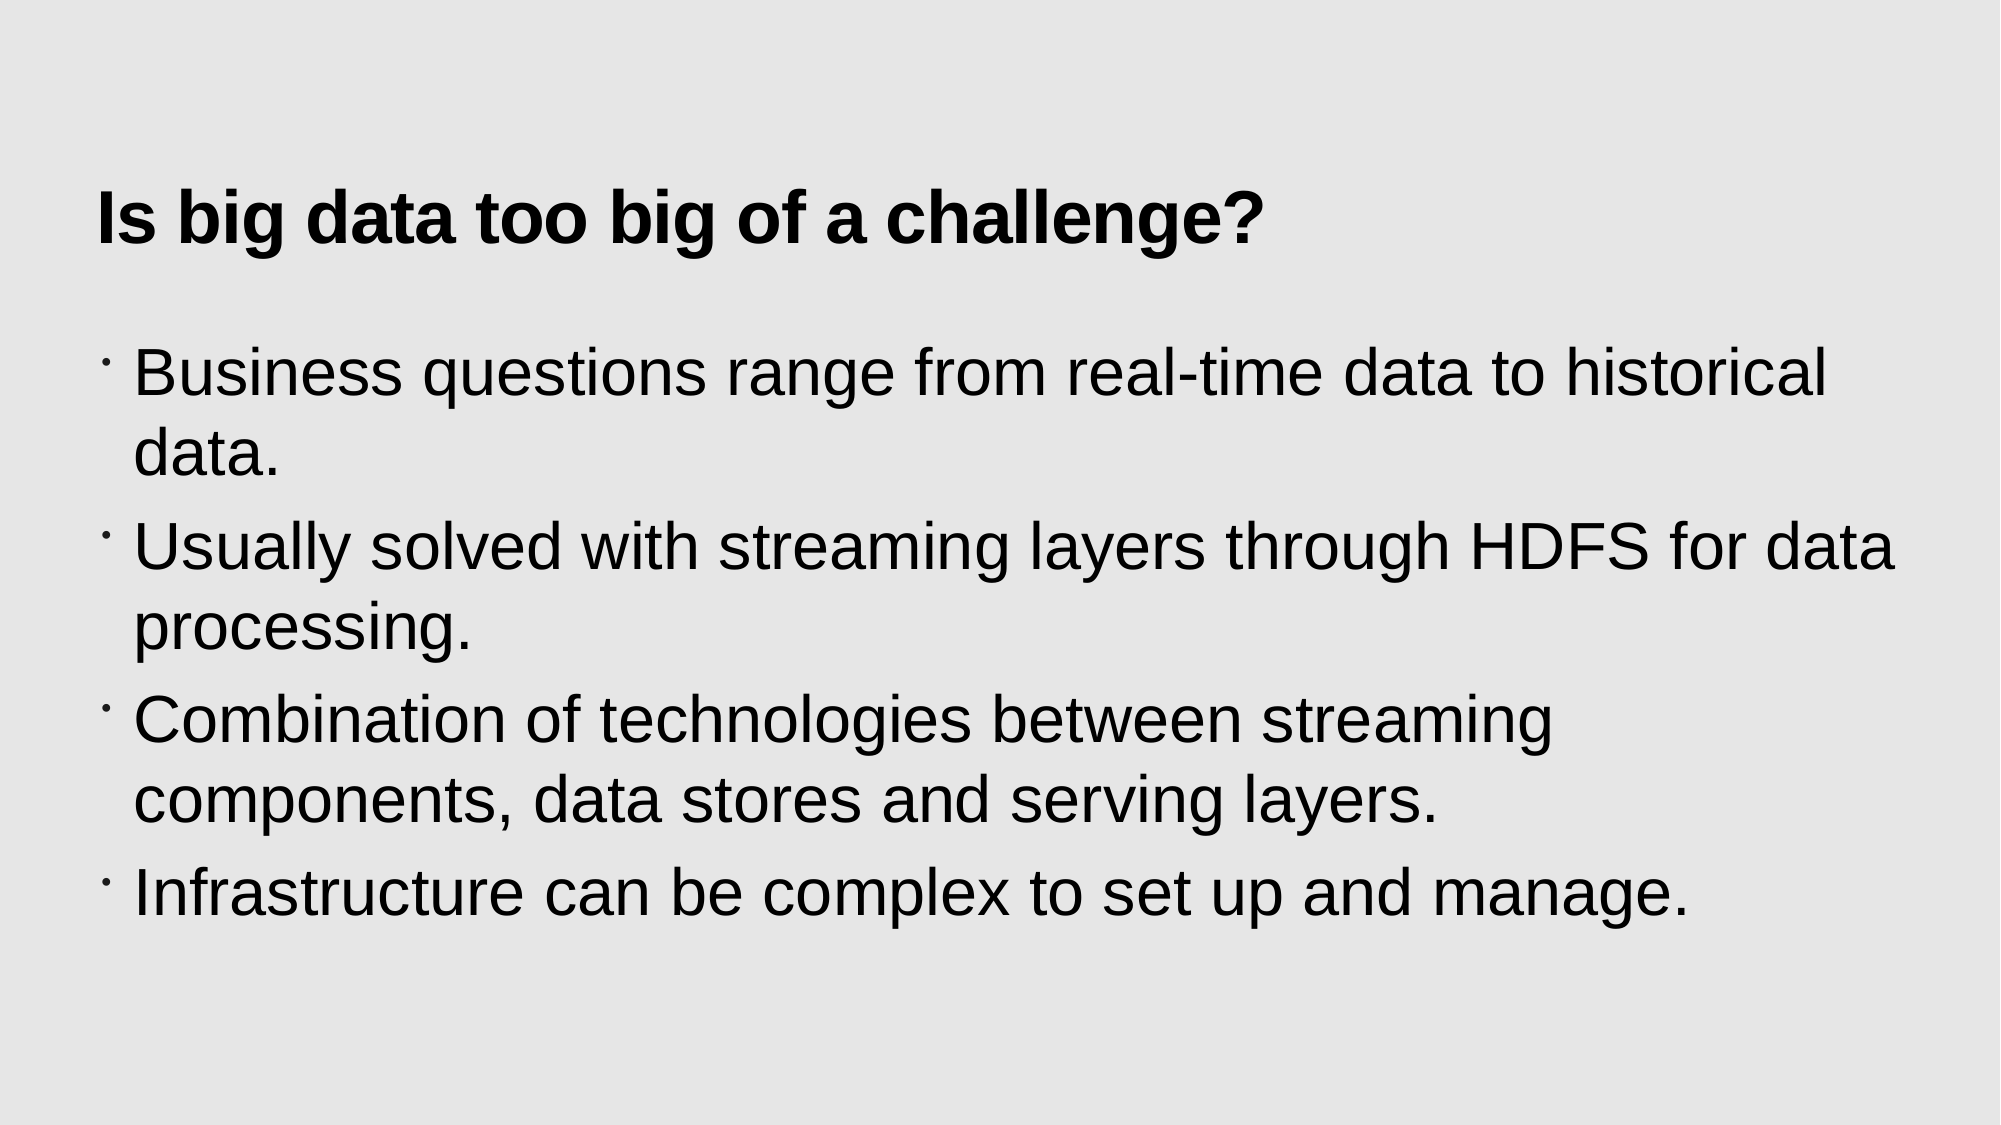

# Is big data too big of a challenge?
Business questions range from real-time data to historical data.
Usually solved with streaming layers through HDFS for data processing.
Combination of technologies between streaming components, data stores and serving layers.
Infrastructure can be complex to set up and manage.